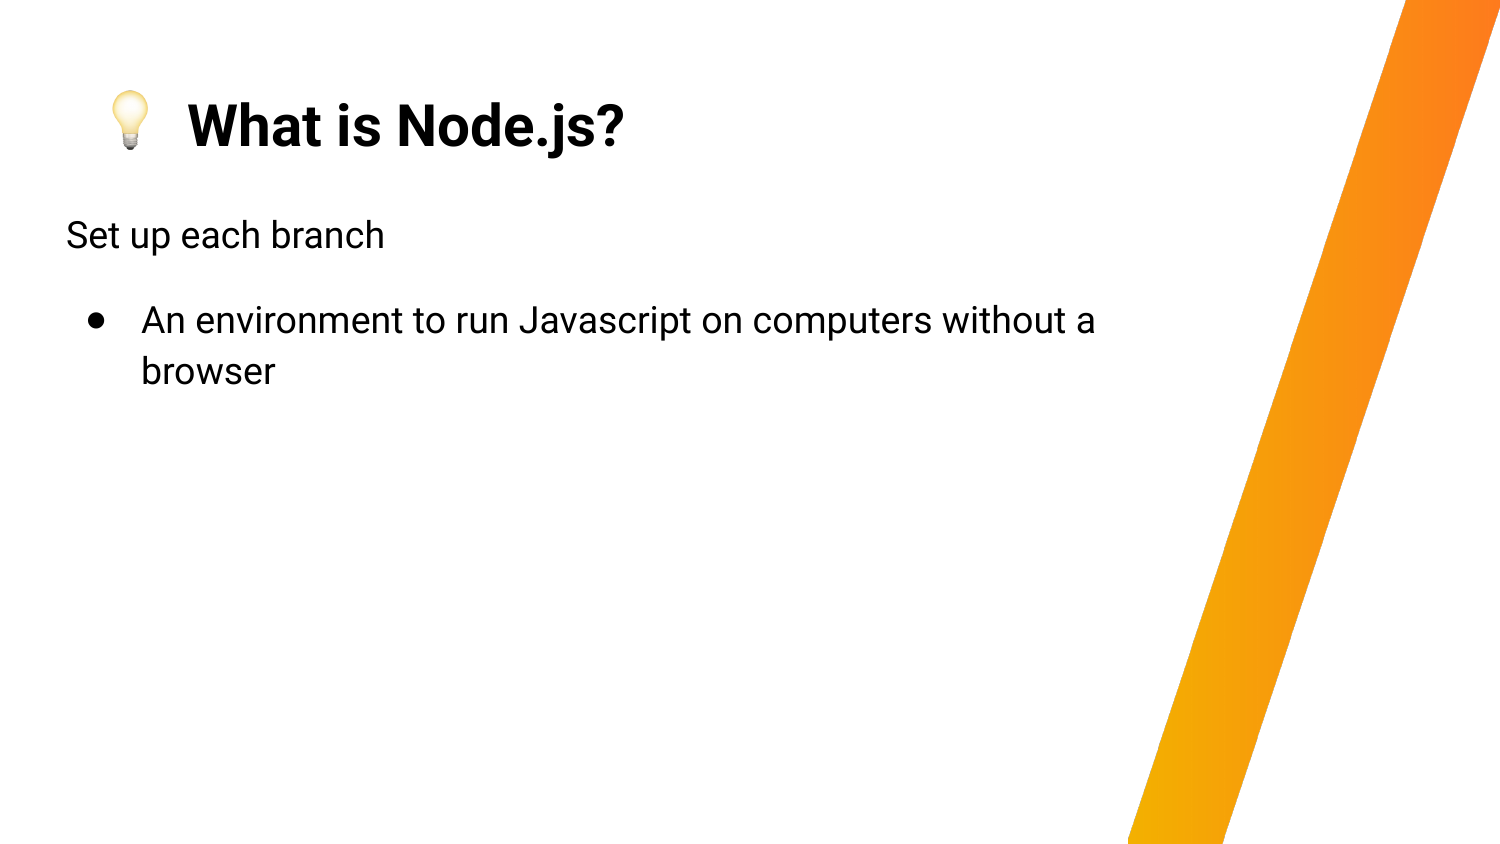

# What is Node.js?
Set up each branch
An environment to run Javascript on computers without a browser